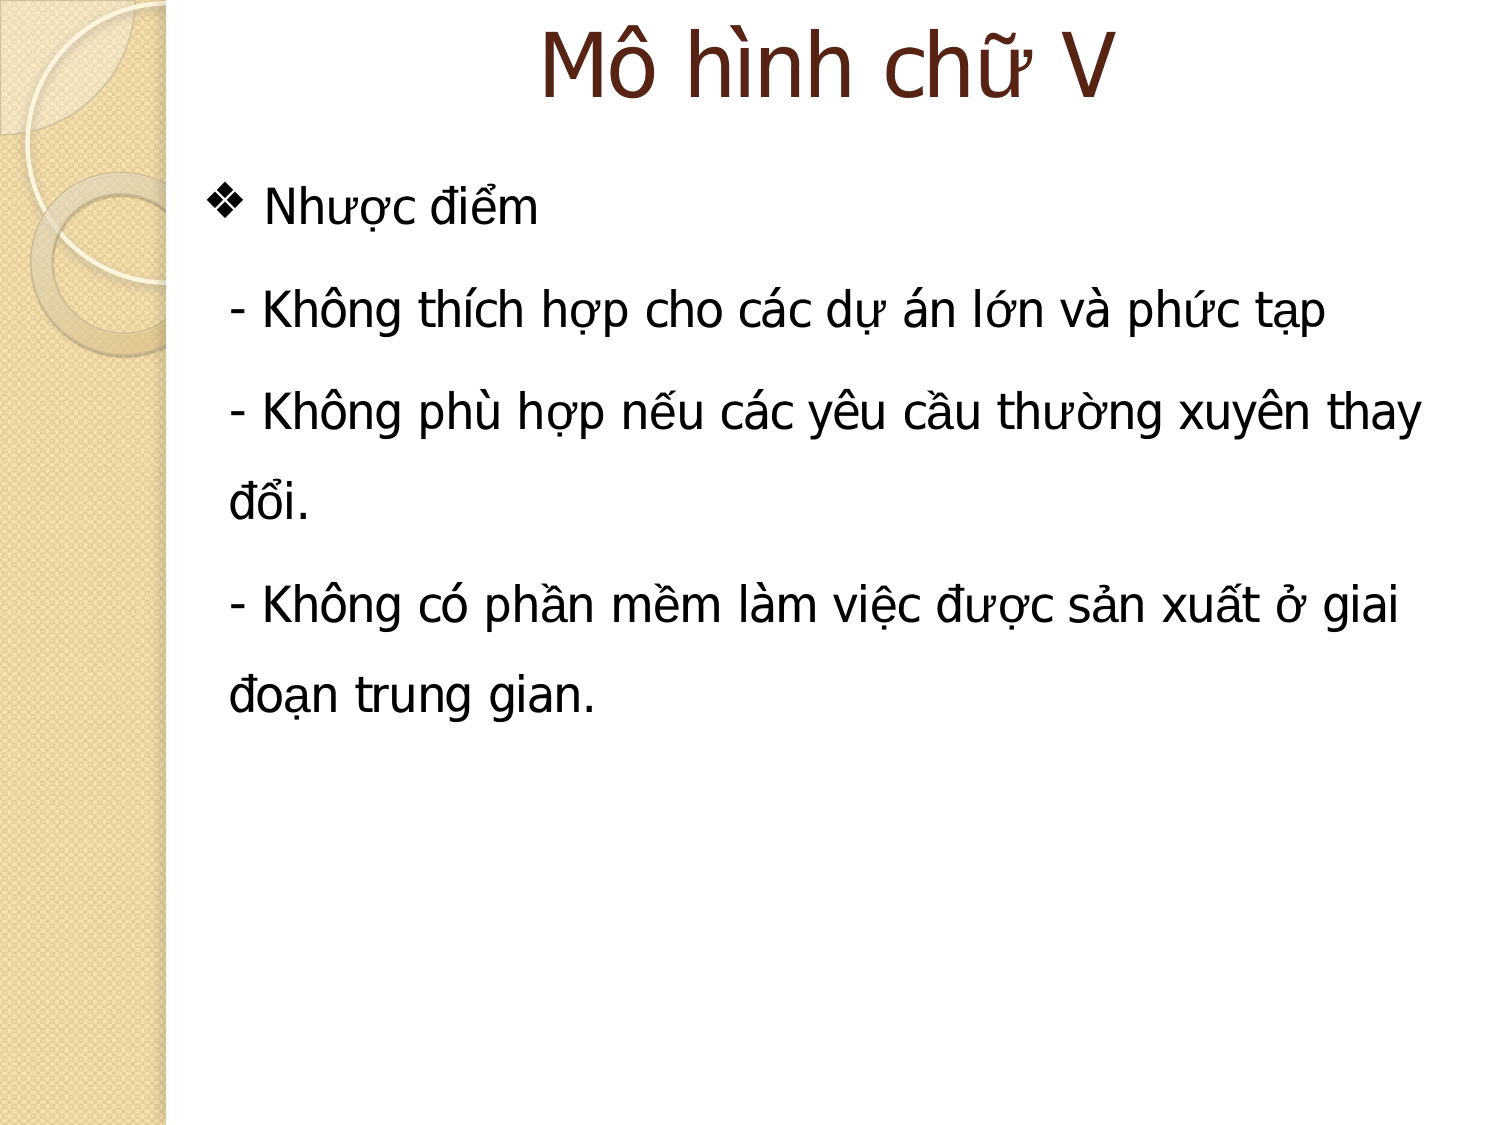

# Mô hình chữ V

Nhược điểm
- Không thích hợp cho các dự án lớn và phức tạp
- Không phù hợp nếu các yêu cầu thường xuyên thay đổi.
- Không có phần mềm làm việc được sản xuất ở giai đoạn trung gian.